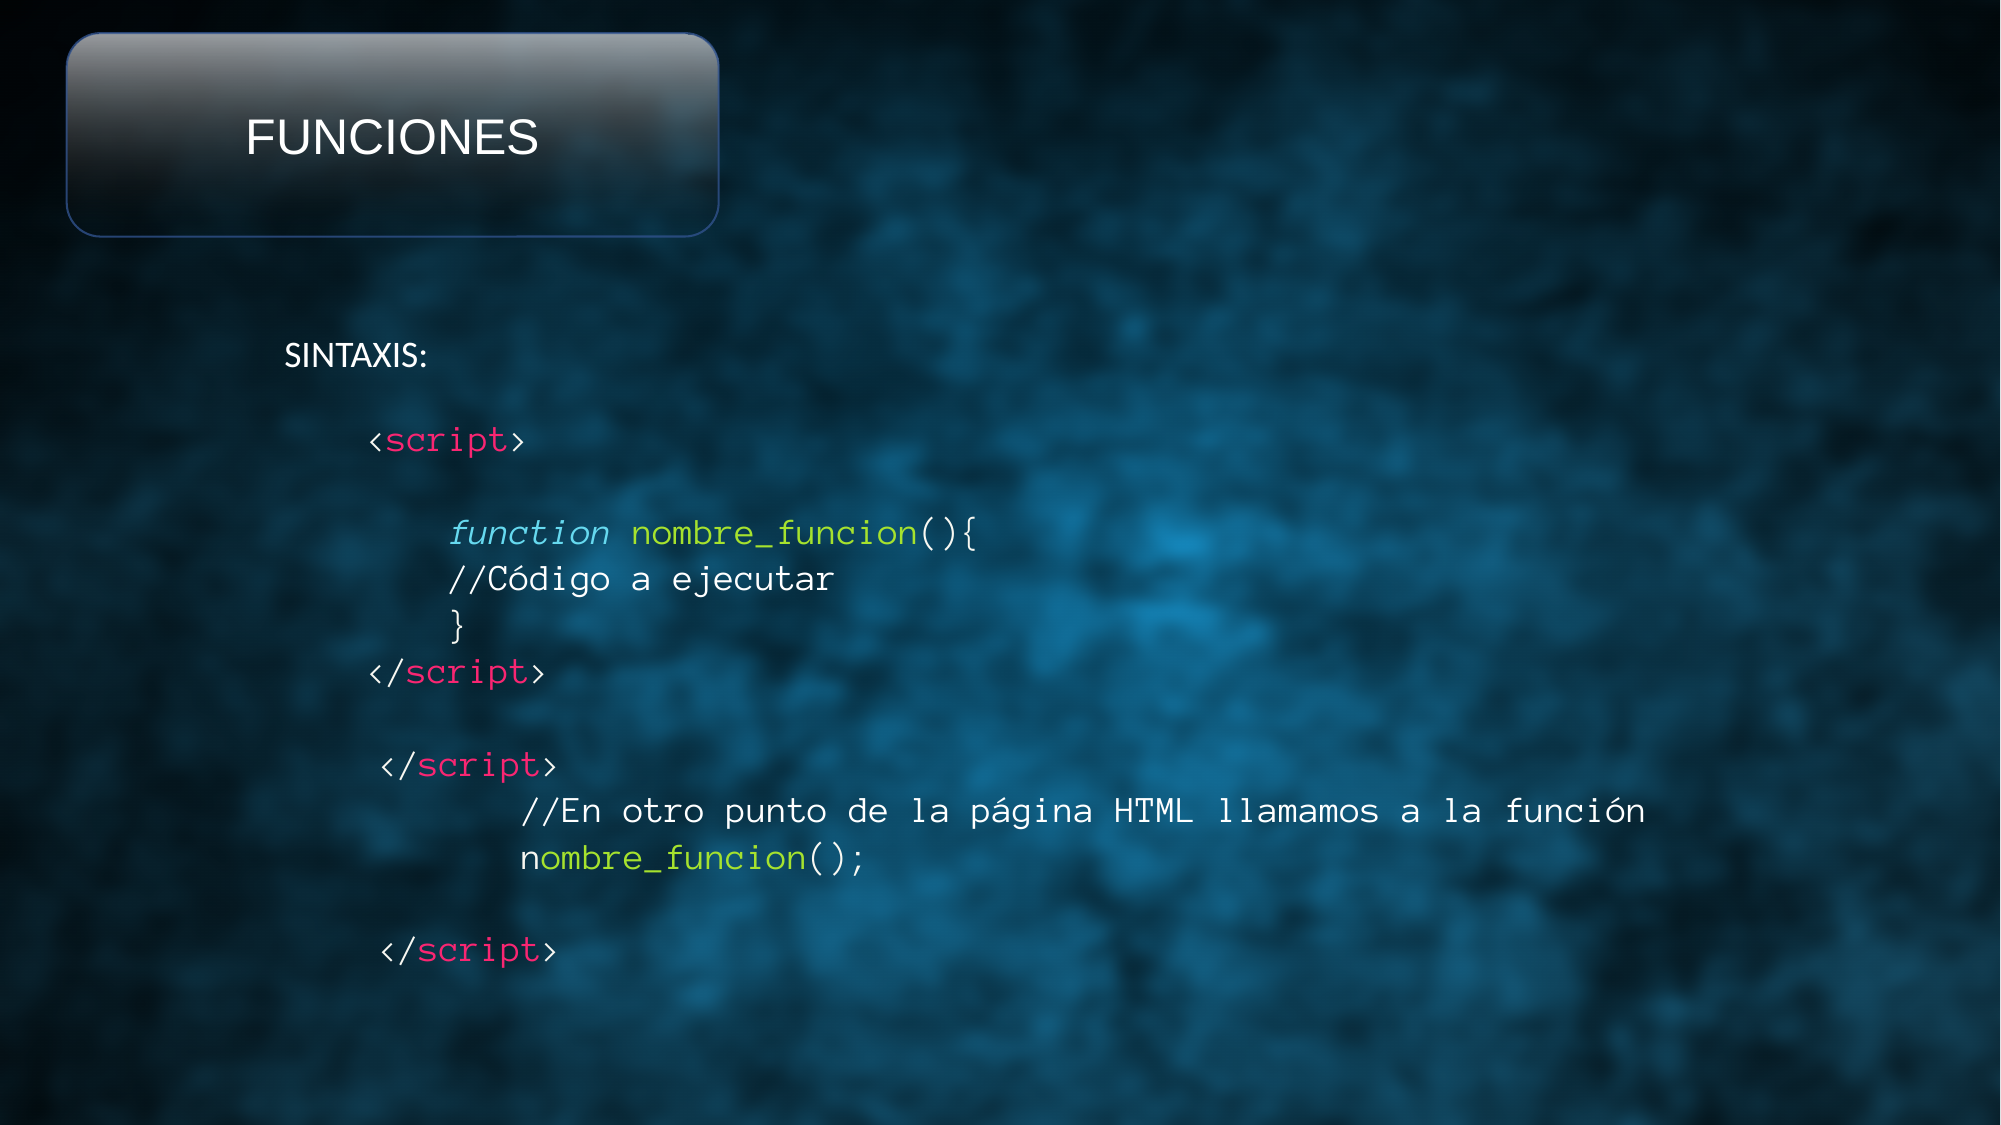

FUNCIONES
SINTAXIS:
    <script>

        function nombre_funcion(){
        //Código a ejecutar
        }
    </script>

 </script>
        //En otro punto de la página HTML llamamos a la función
        nombre_funcion();

 </script>